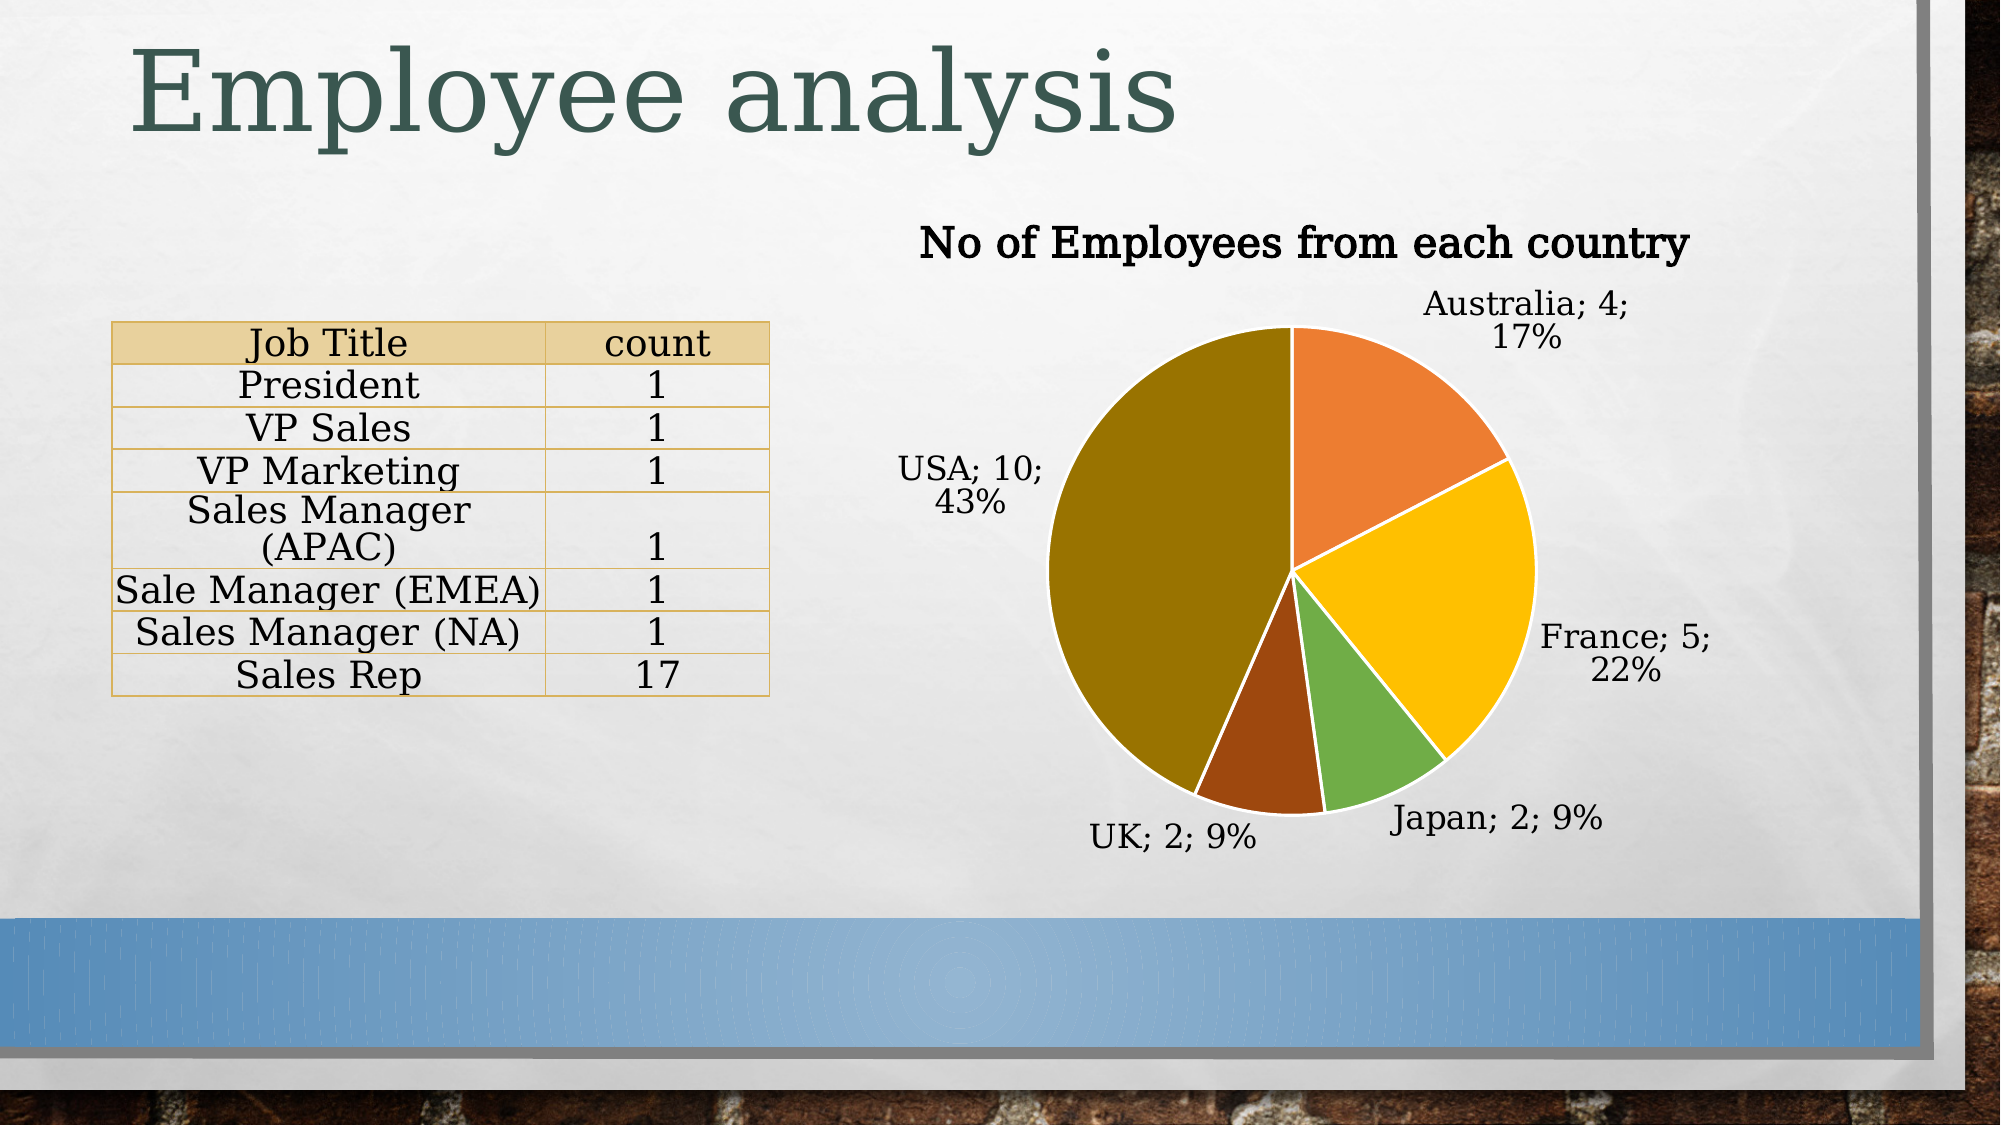

# Employee analysis

### Chart: No of Employees from each country

| Category | Total |
|---|---|
| Australia | 4.0 |
| France | 5.0 |
| Japan | 2.0 |
| UK | 2.0 |
| USA | 10.0 |
| Job Title | count |
| --- | --- |
| President | 1 |
| VP Sales | 1 |
| VP Marketing | 1 |
| Sales Manager (APAC) | 1 |
| Sale Manager (EMEA) | 1 |
| Sales Manager (NA) | 1 |
| Sales Rep | 17 |